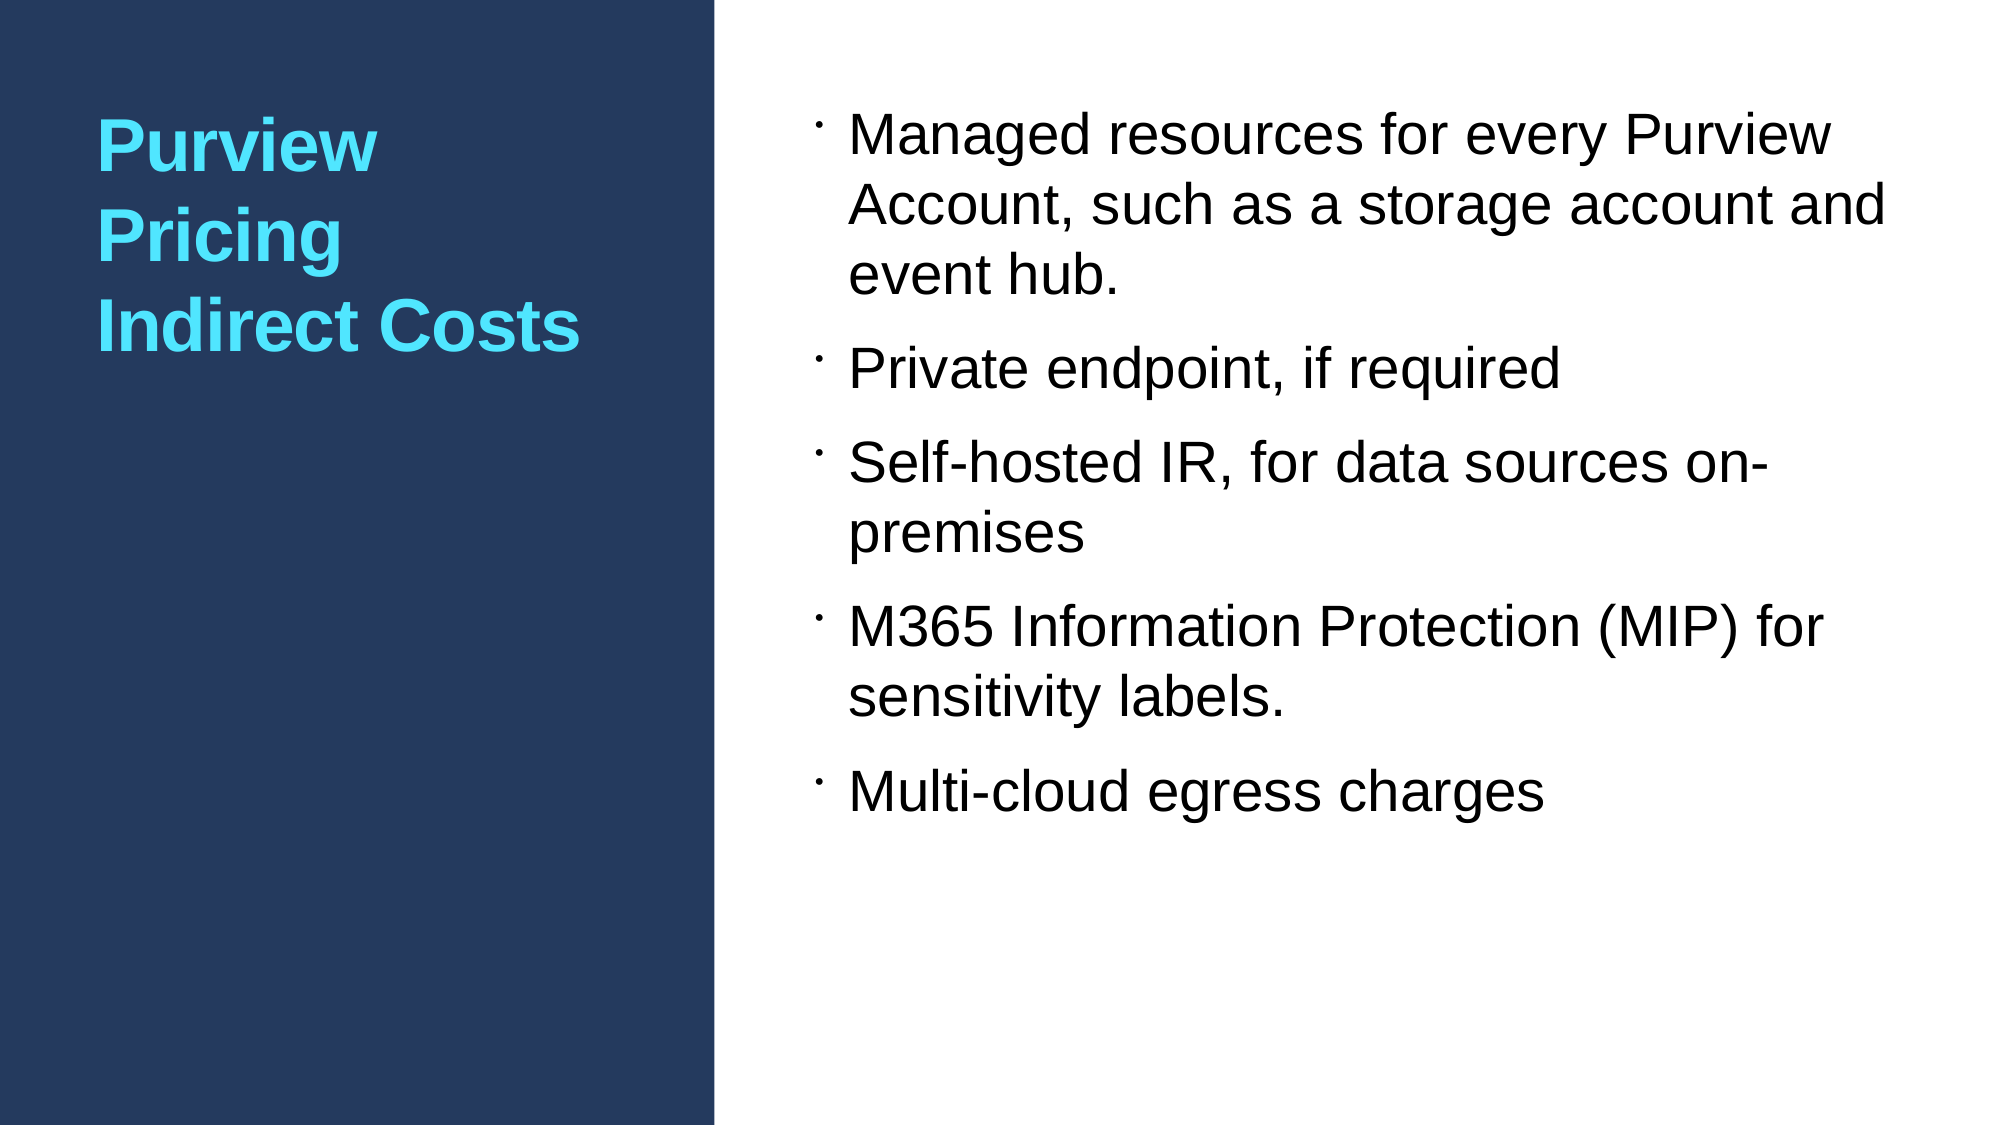

# Purview Pricing Indirect Costs
Managed resources for every Purview Account, such as a storage account and event hub.
Private endpoint, if required
Self-hosted IR, for data sources on-premises
M365 Information Protection (MIP) for sensitivity labels.
Multi-cloud egress charges